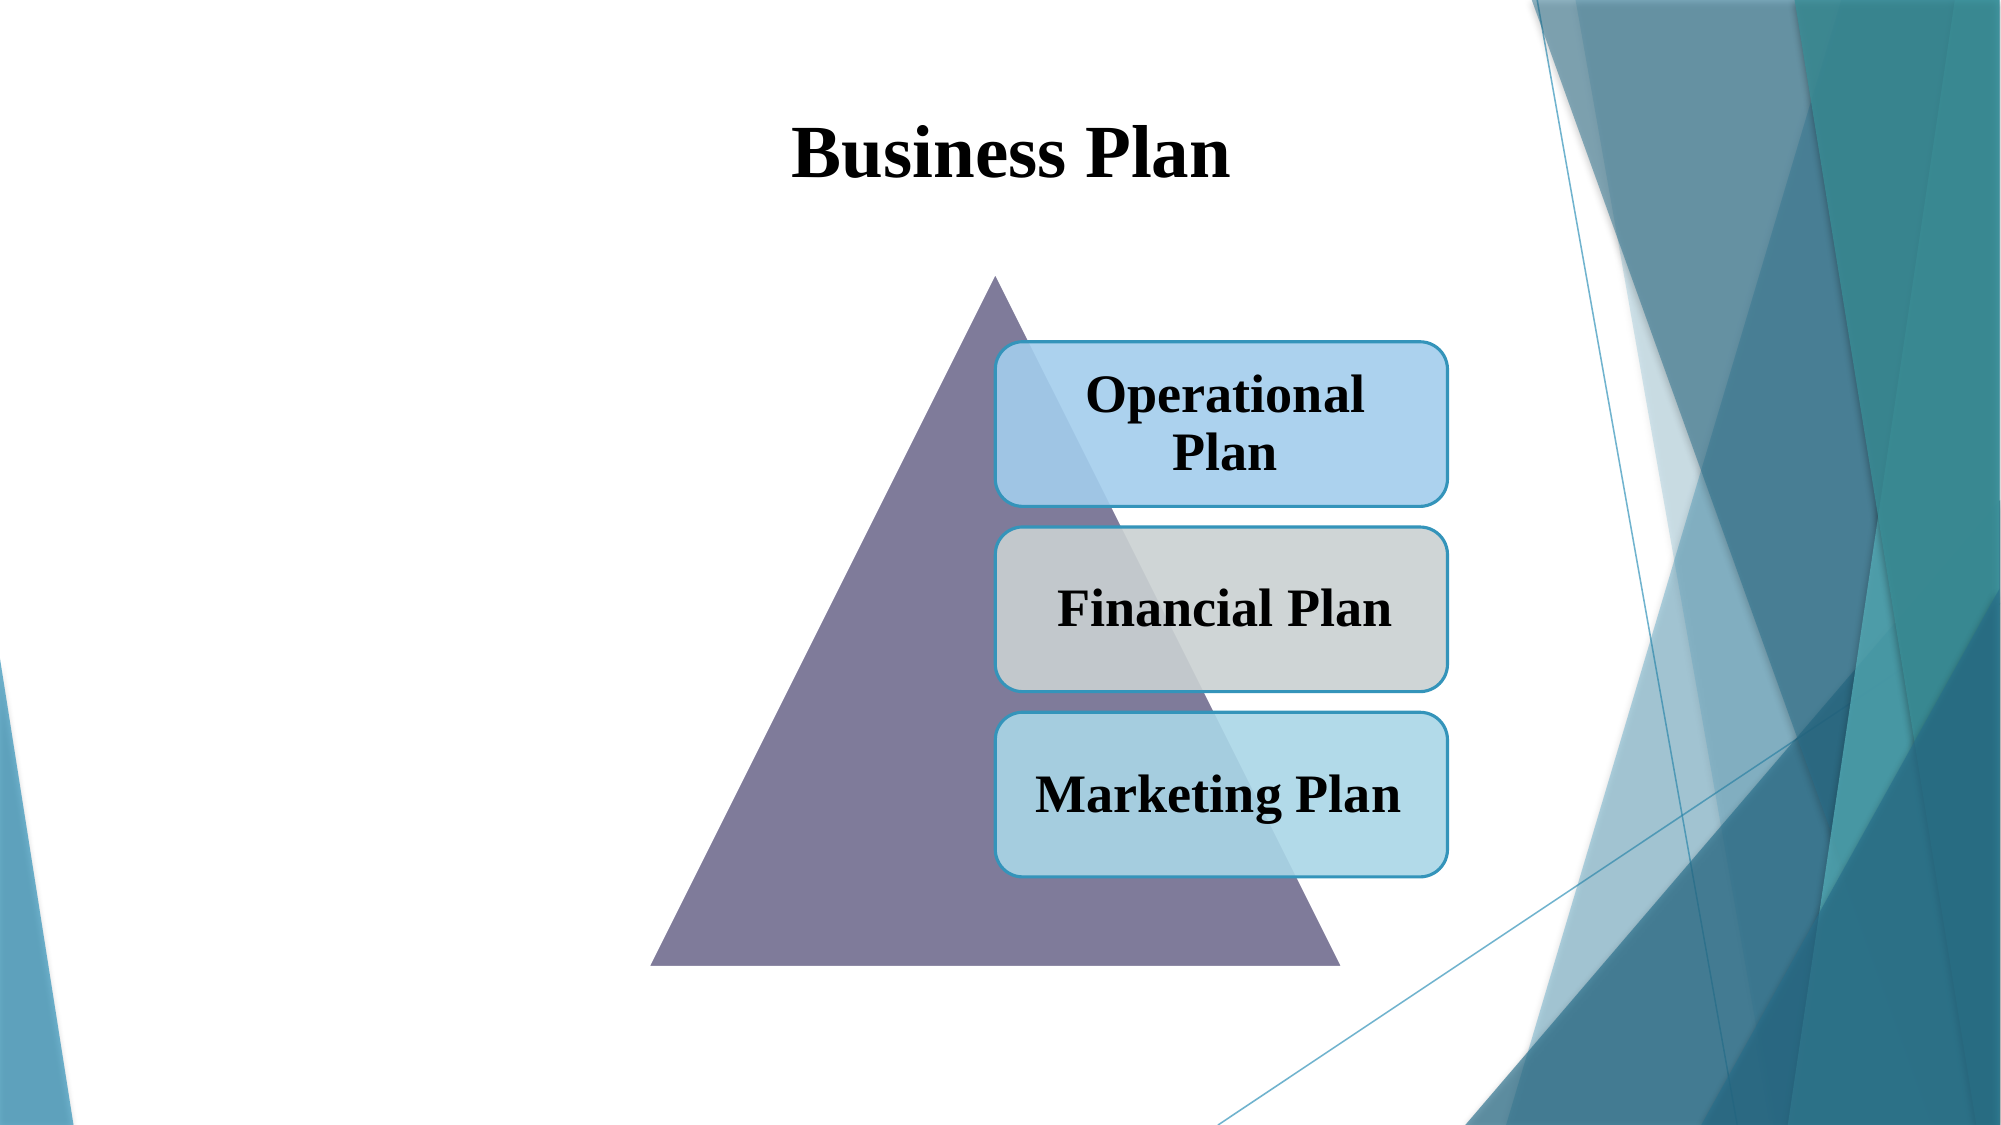

# Business Plan
Operational Plan
Financial Plan
Marketing Plan